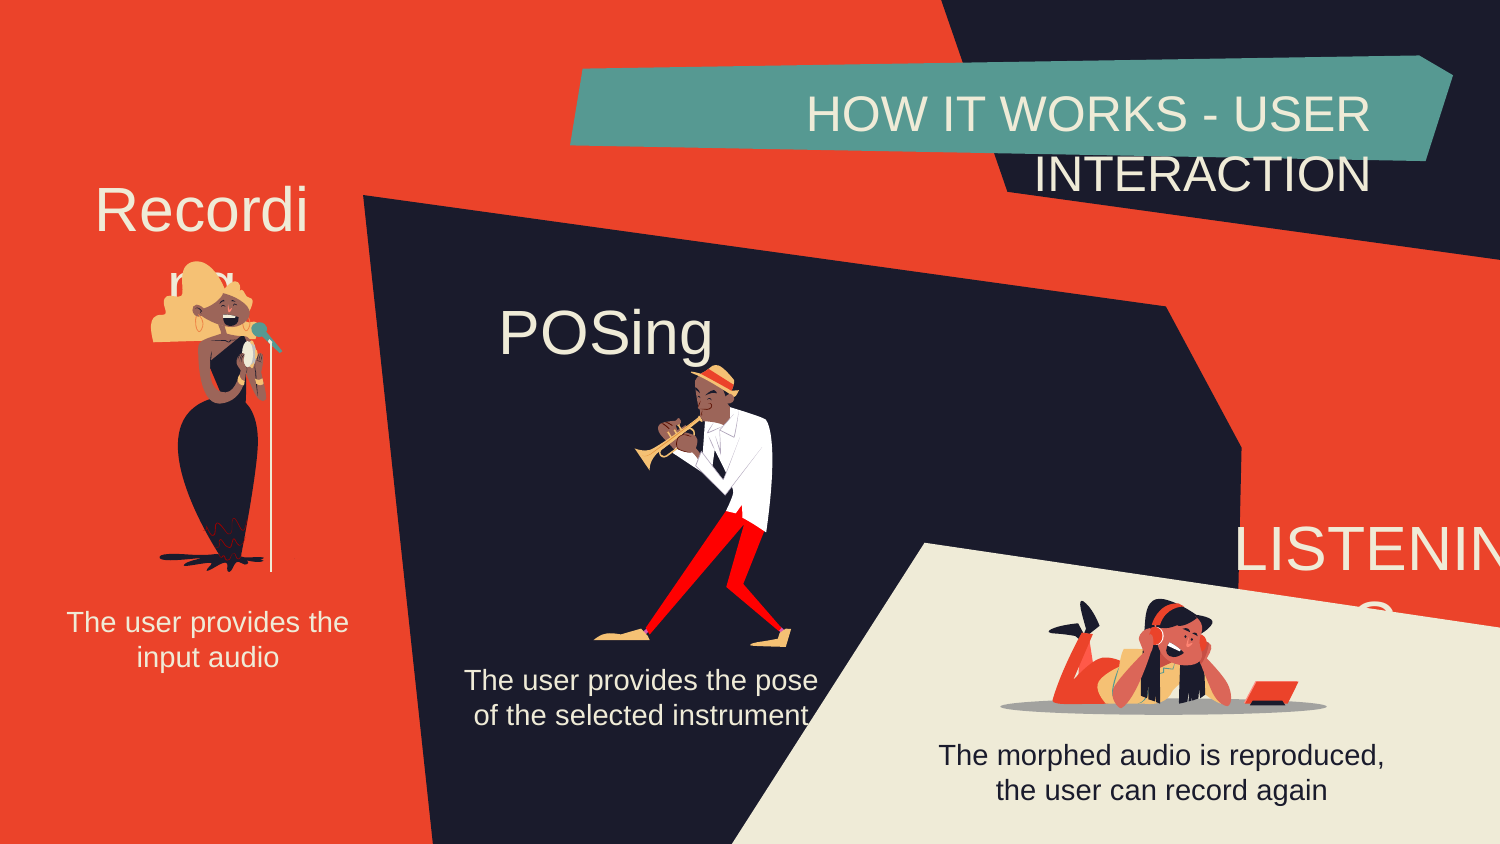

# HOW IT WORKS - USER INTERACTION
Recording

POSing

LISTENING
The user provides the input audio

The user provides the pose of the selected instrument
The morphed audio is reproduced, the user can record again